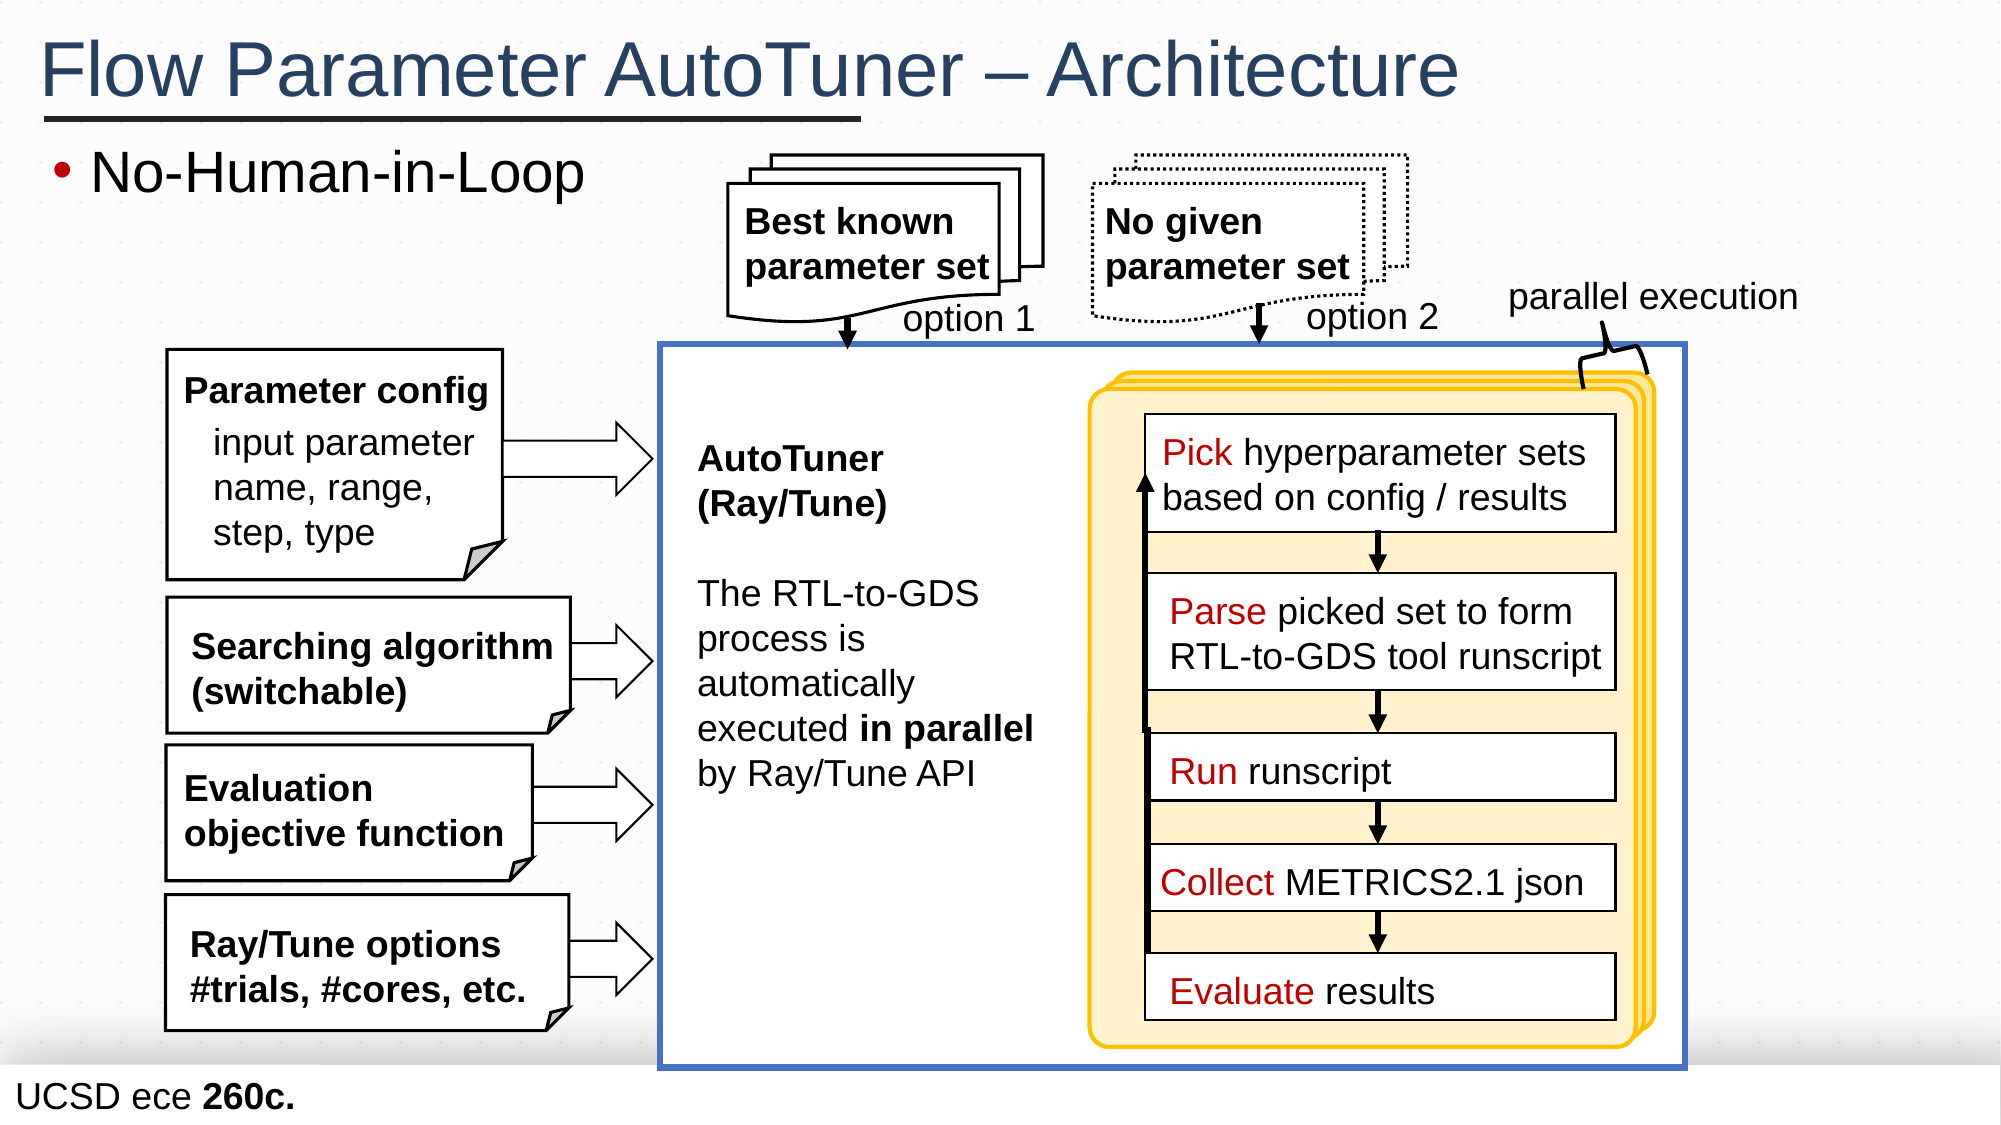

# Flow Parameter AutoTuner – Architecture
No-Human-in-Loop

Best known
parameter set
No given
parameter set
parallel execution
option 2
option 1

Parameter config

input parameter
name, range,
step, type

Pick hyperparameter sets
based on config / results

Parse picked set to form RTL-to-GDS tool runscript

Run runscript

Collect METRICS2.1 json

Evaluate results

AutoTuner
(Ray/Tune)

The RTL-to-GDS
process is
automatically
executed in parallel
by Ray/Tune API

Searching algorithm
(switchable)

Evaluation
objective function

Ray/Tune options
#trials, #cores, etc.